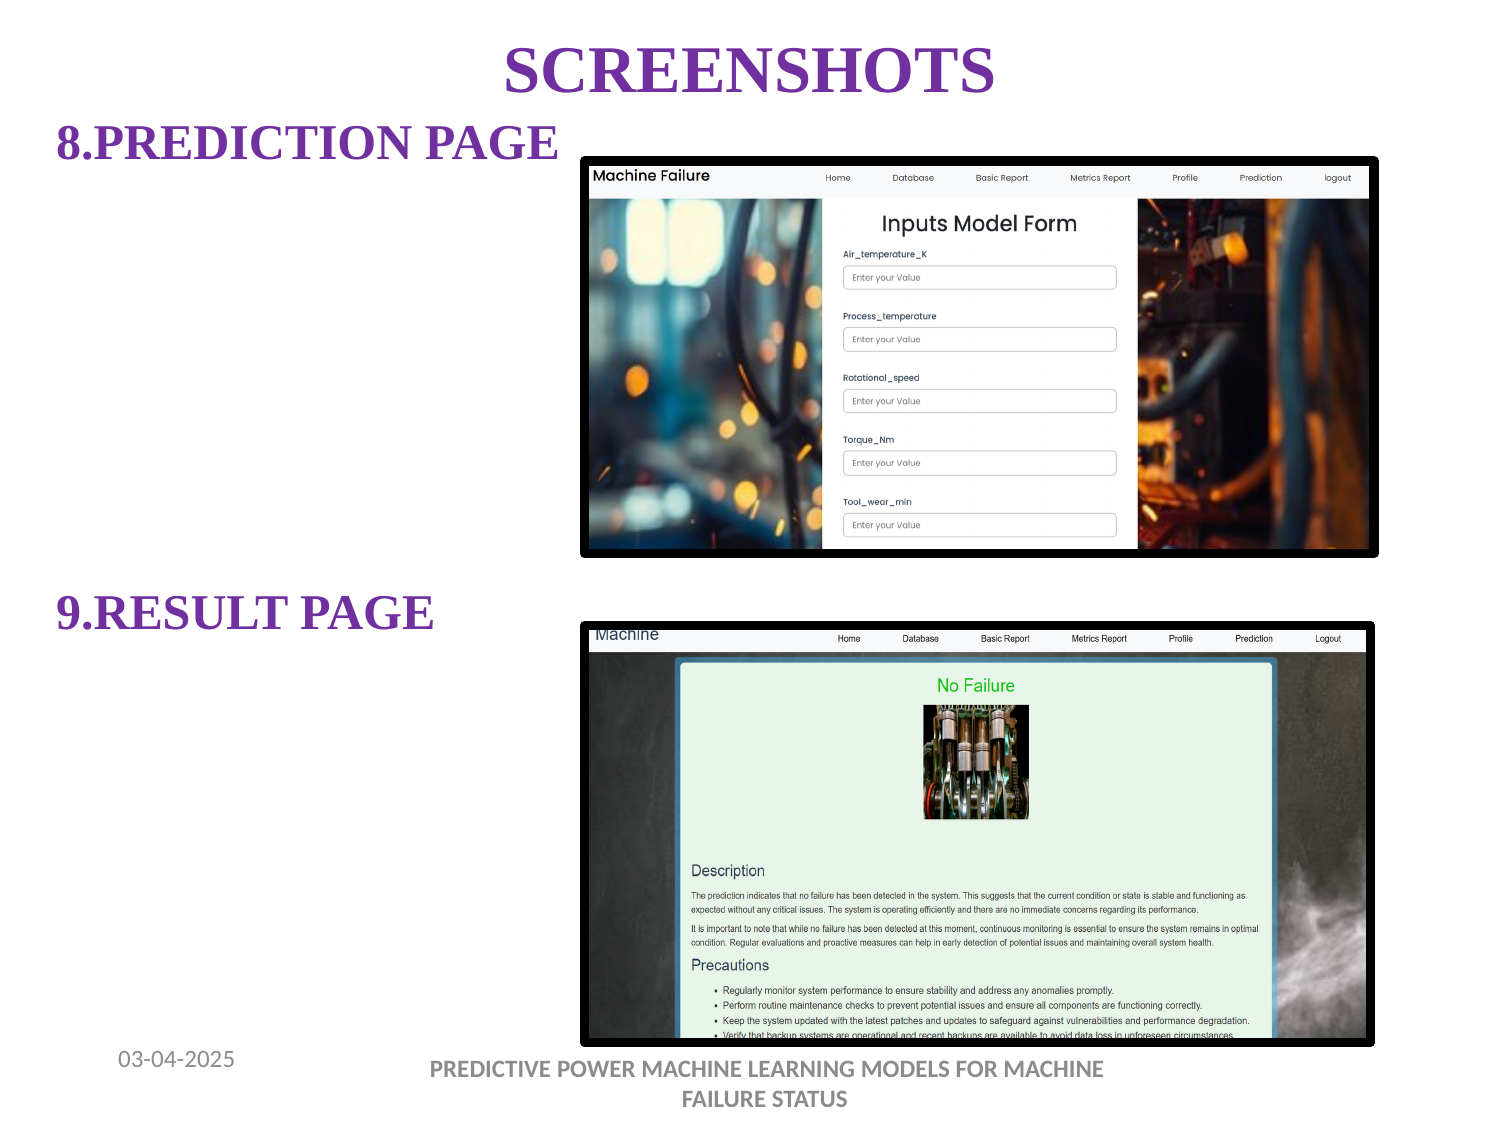

# SCREENSHOTS
8.PREDICTION PAGE

9.RESULT PAGE

03-04-2025

28
 PREDICTIVE POWER MACHINE LEARNING MODELS FOR MACHINE FAILURE STATUS